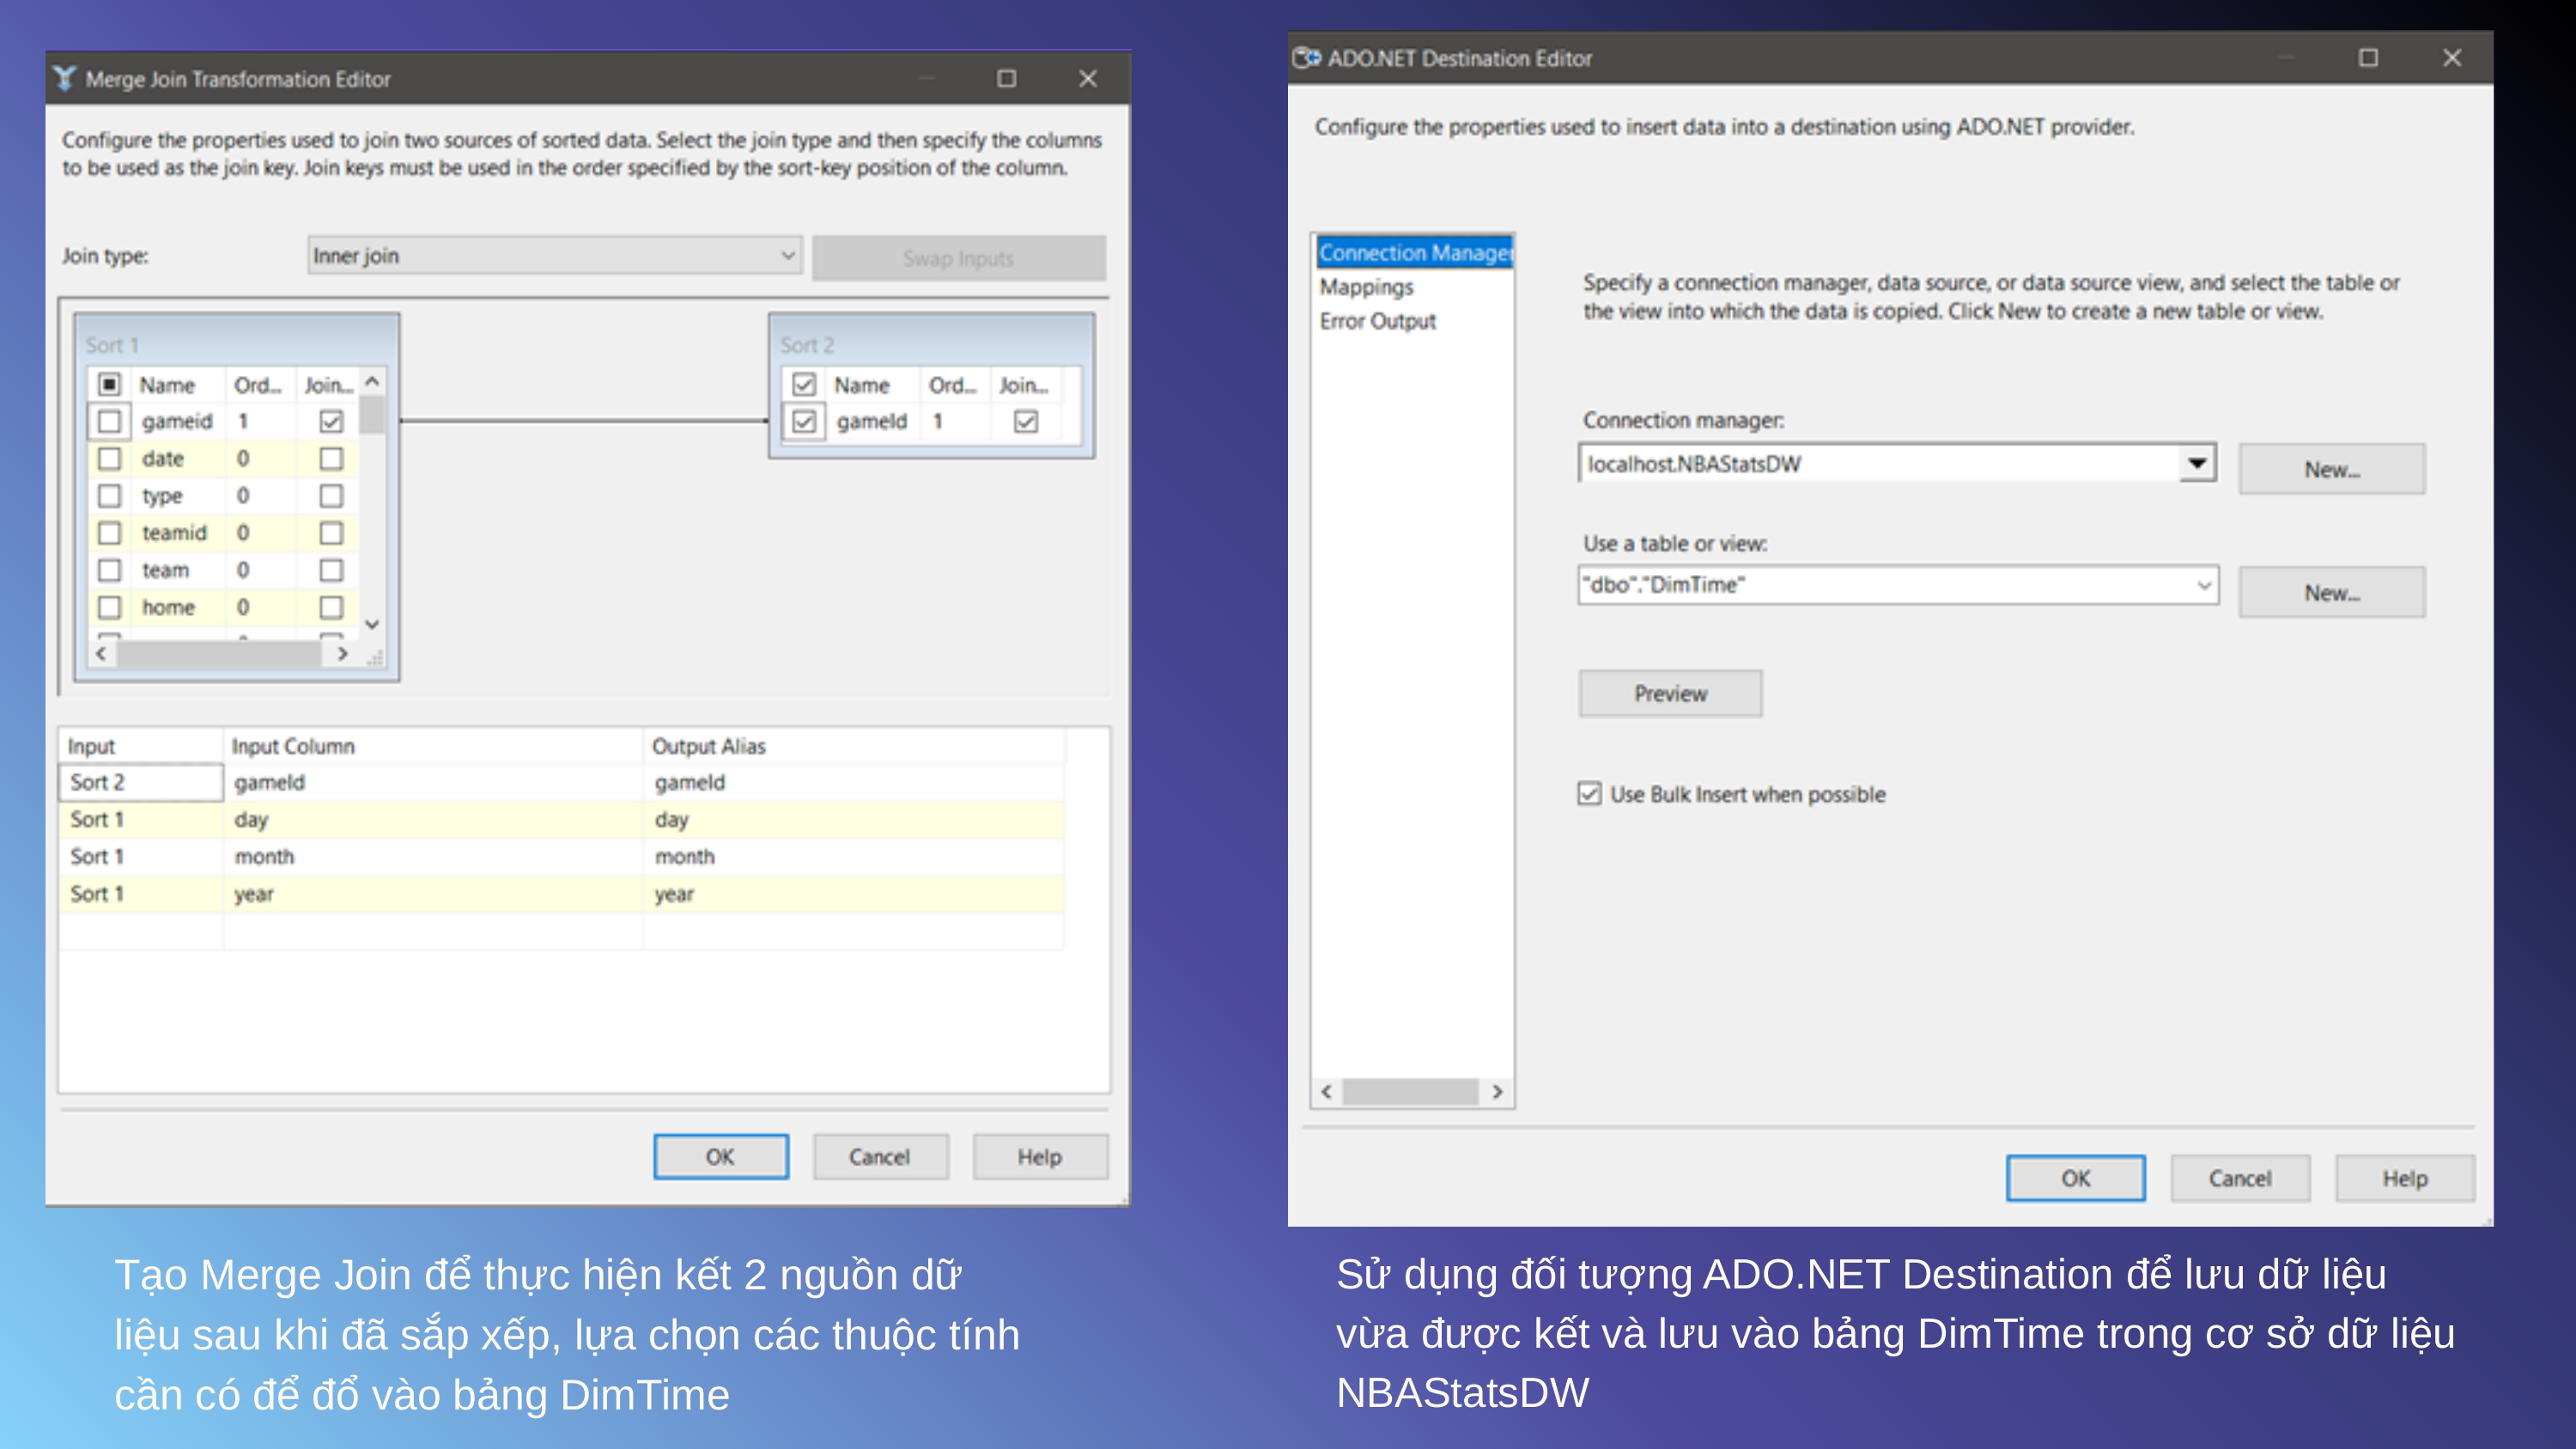

Sử dụng đối tượng ADO.NET Destination để lưu dữ liệu vừa được kết và lưu vào bảng DimTime trong cơ sở dữ liệu NBAStatsDW
Tạo Merge Join để thực hiện kết 2 nguồn dữ liệu sau khi đã sắp xếp, lựa chọn các thuộc tính cần có để đổ vào bảng DimTime